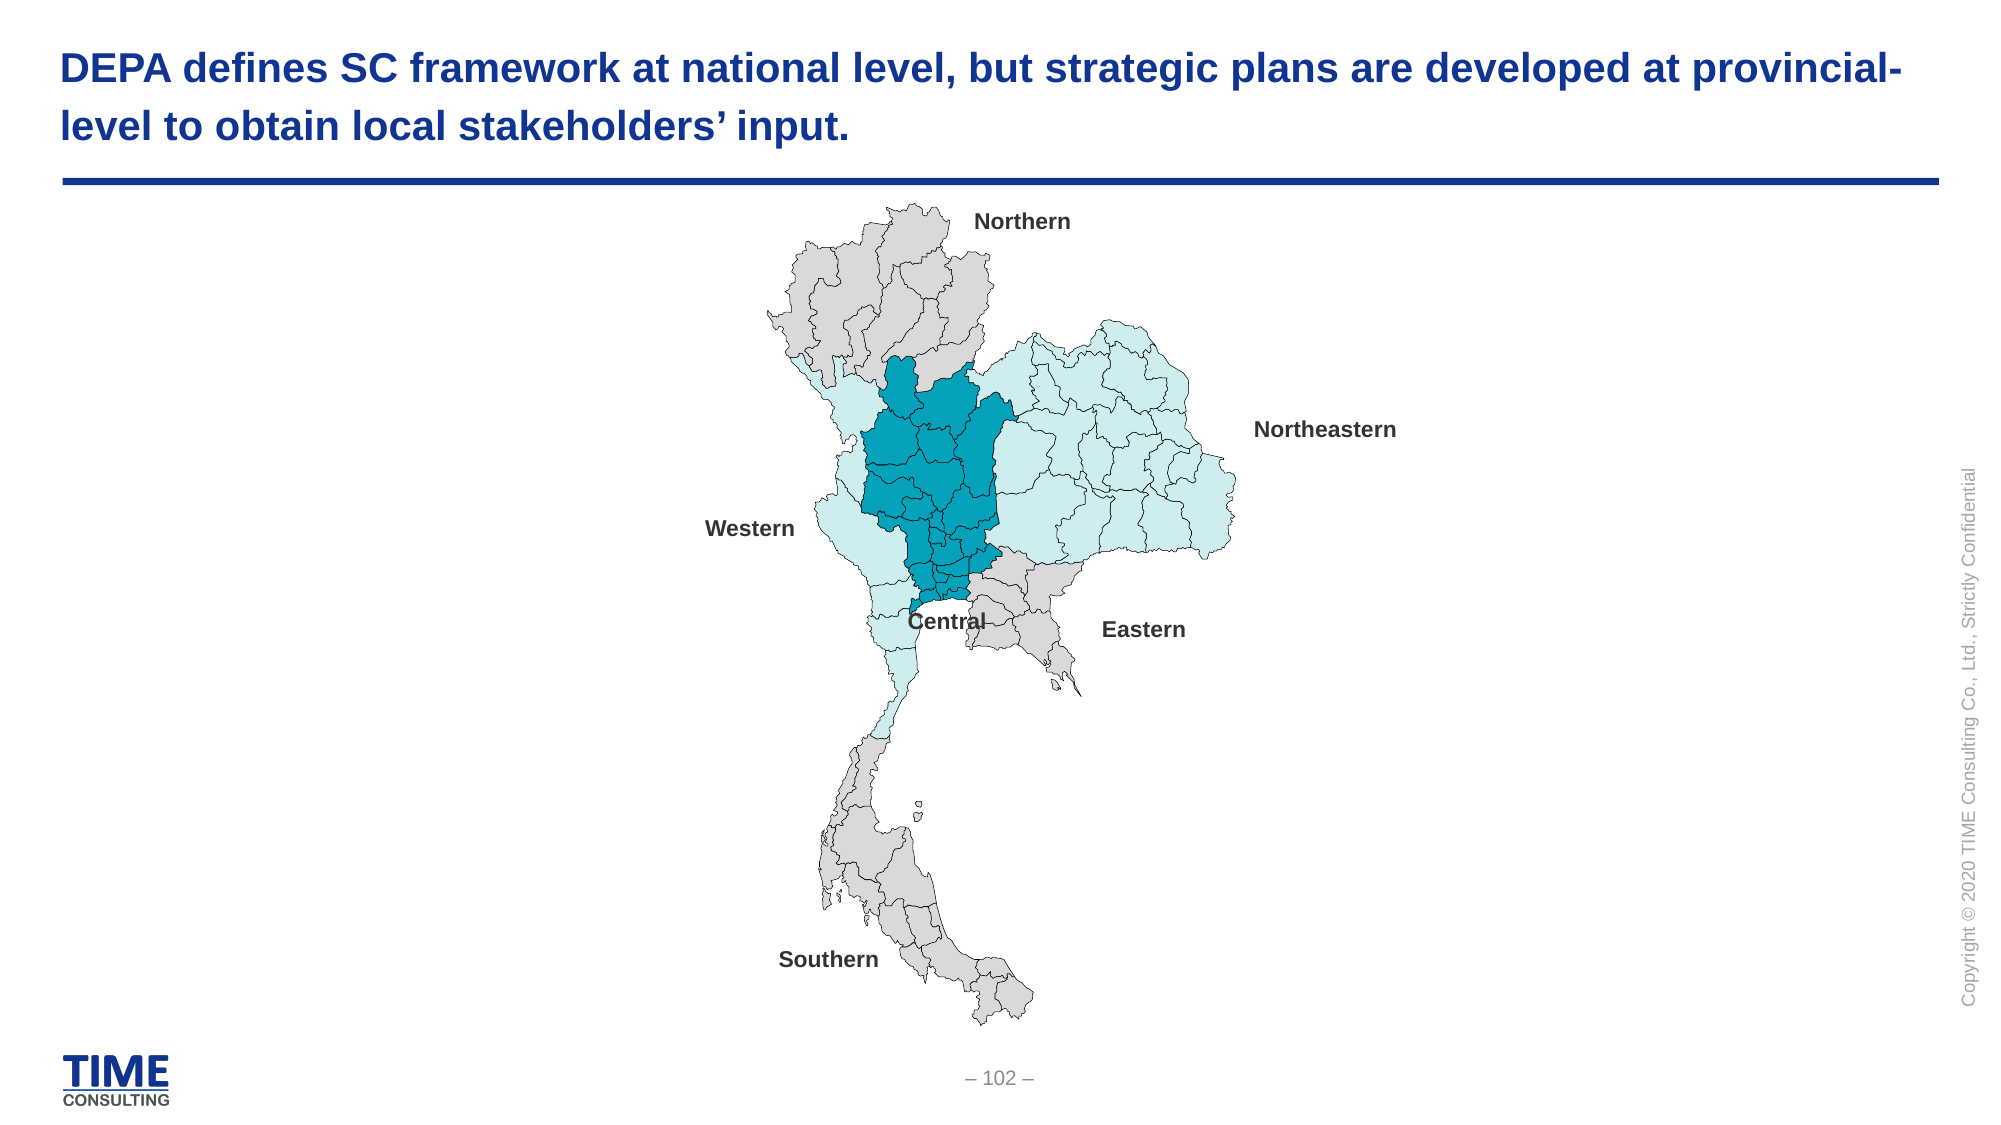

# DEPA defines SC framework at national level, but strategic plans are developed at provincial-level to obtain local stakeholders’ input.
Northern

Northeastern

Western

Central
Eastern

Southern